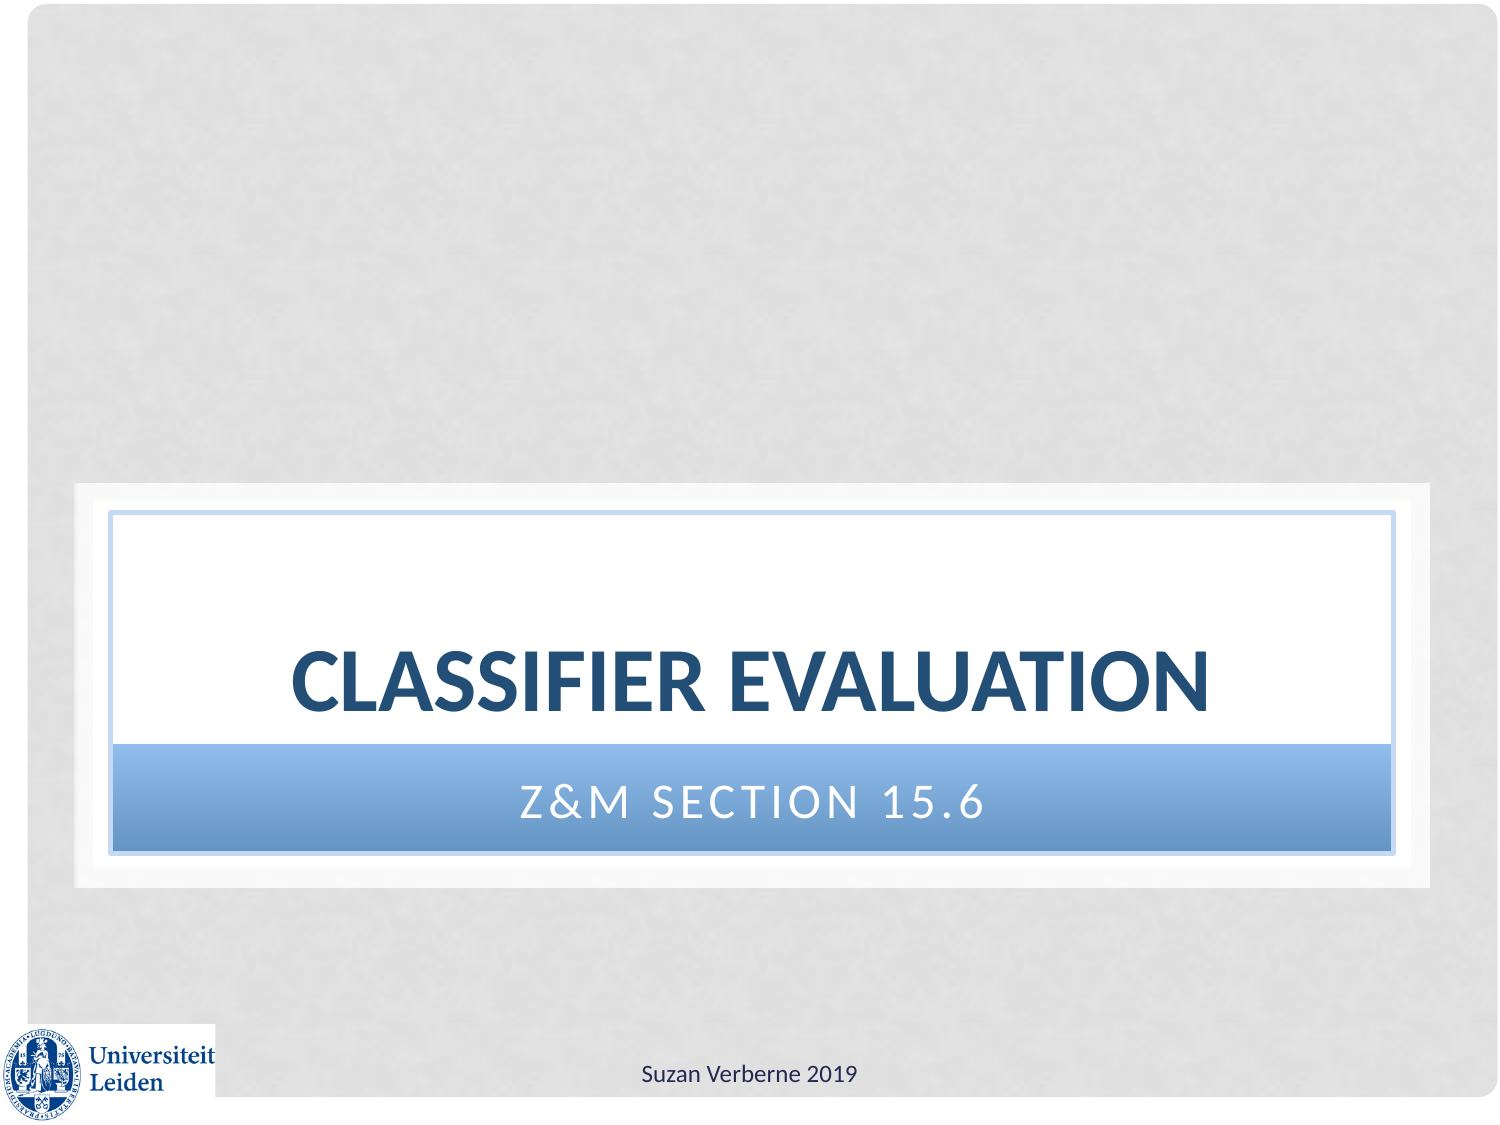

# Classifier evaluation
Z&M Section 15.6
Suzan Verberne 2019